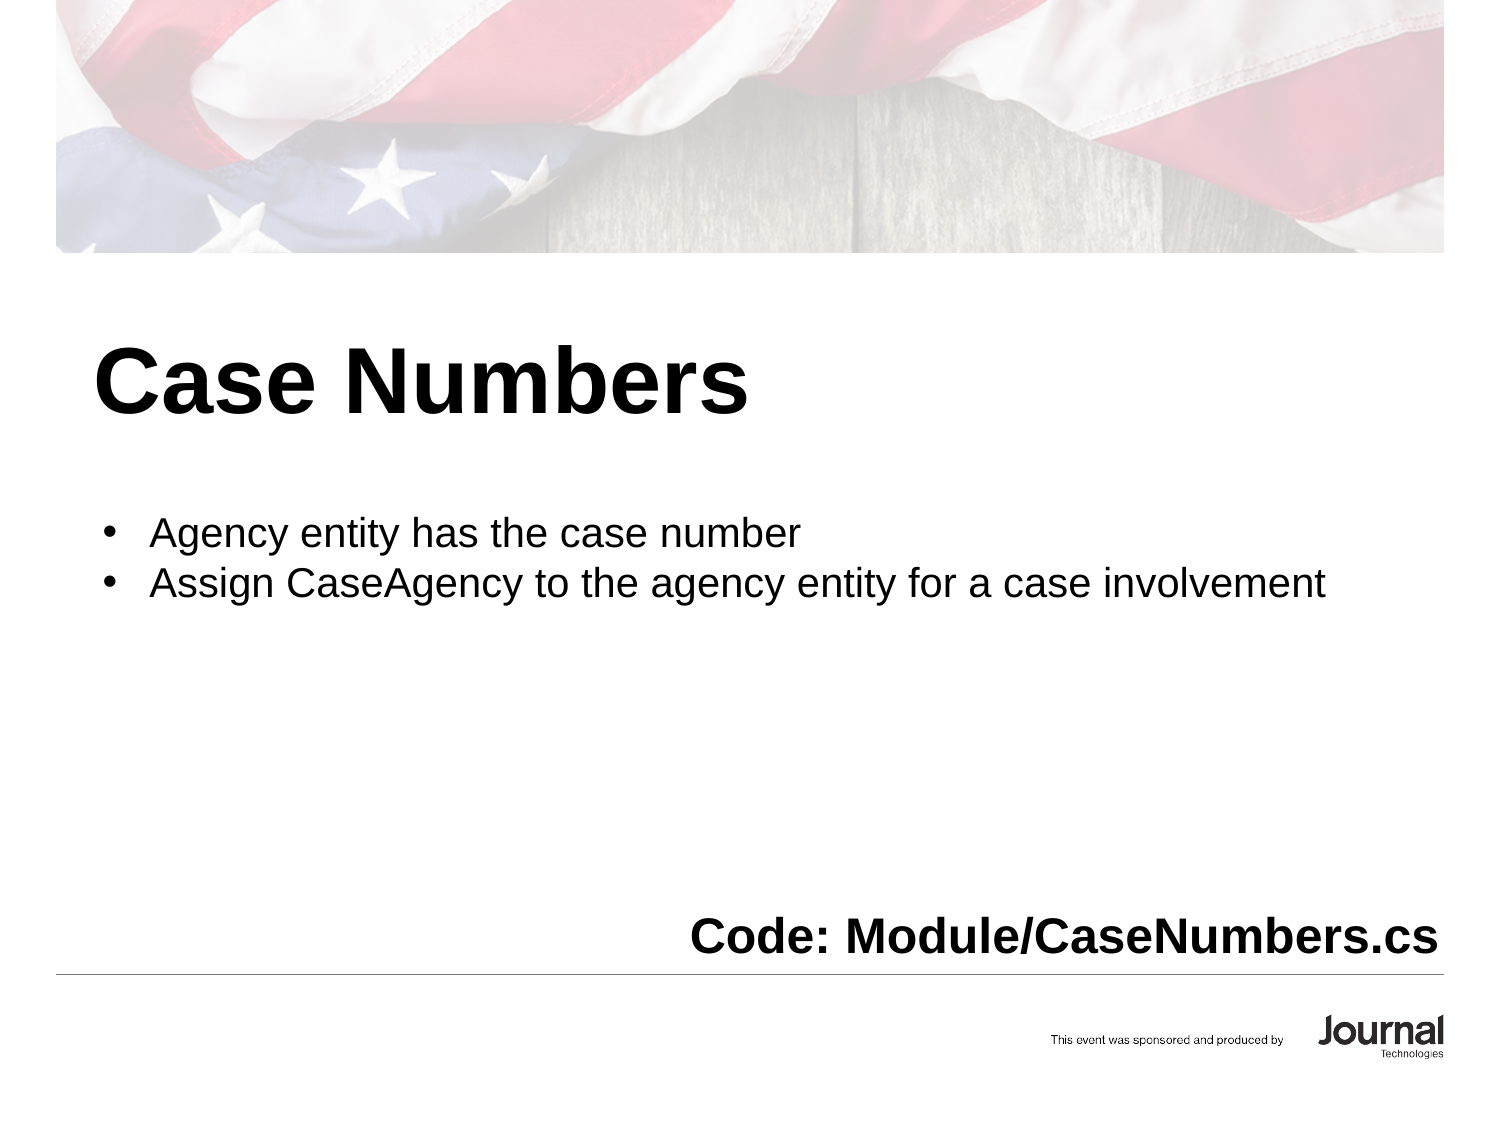

Case Numbers

Agency entity has the case number
Assign CaseAgency to the agency entity for a case involvement
Code: Module/CaseNumbers.cs